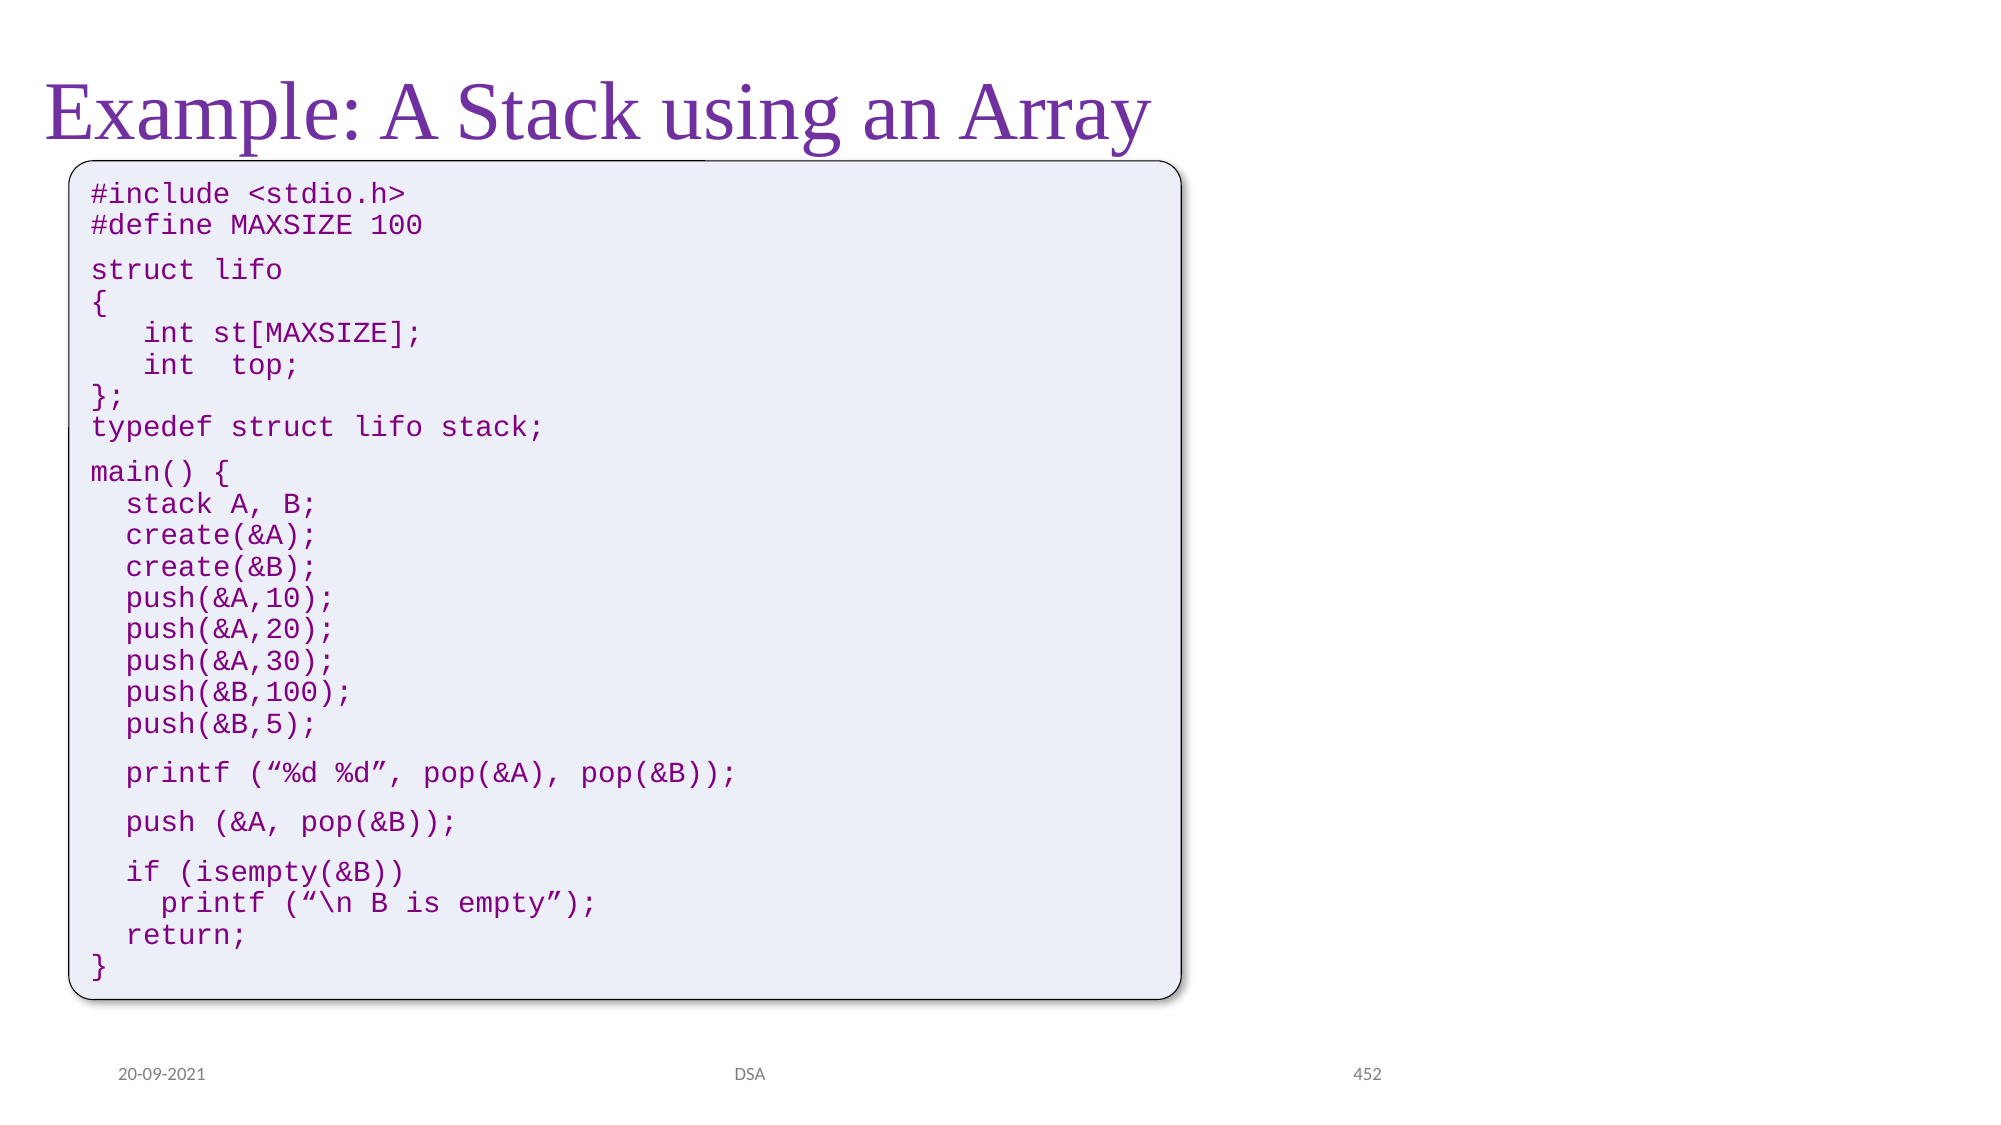

# Example: A Stack using an Array
#include <stdio.h>
#define MAXSIZE 100

struct lifo
{
   int st[MAXSIZE];
   int  top;
};
typedef struct lifo stack;

main() {
  stack A, B;
  create(&A);
  create(&B);
  push(&A,10);
  push(&A,20);
  push(&A,30);
  push(&B,100);
  push(&B,5);

  printf (“%d %d”, pop(&A), pop(&B));

  push (&A, pop(&B));

  if (isempty(&B))
    printf (“\n B is empty”);
  return;
}
20-09-2021
DSA
452